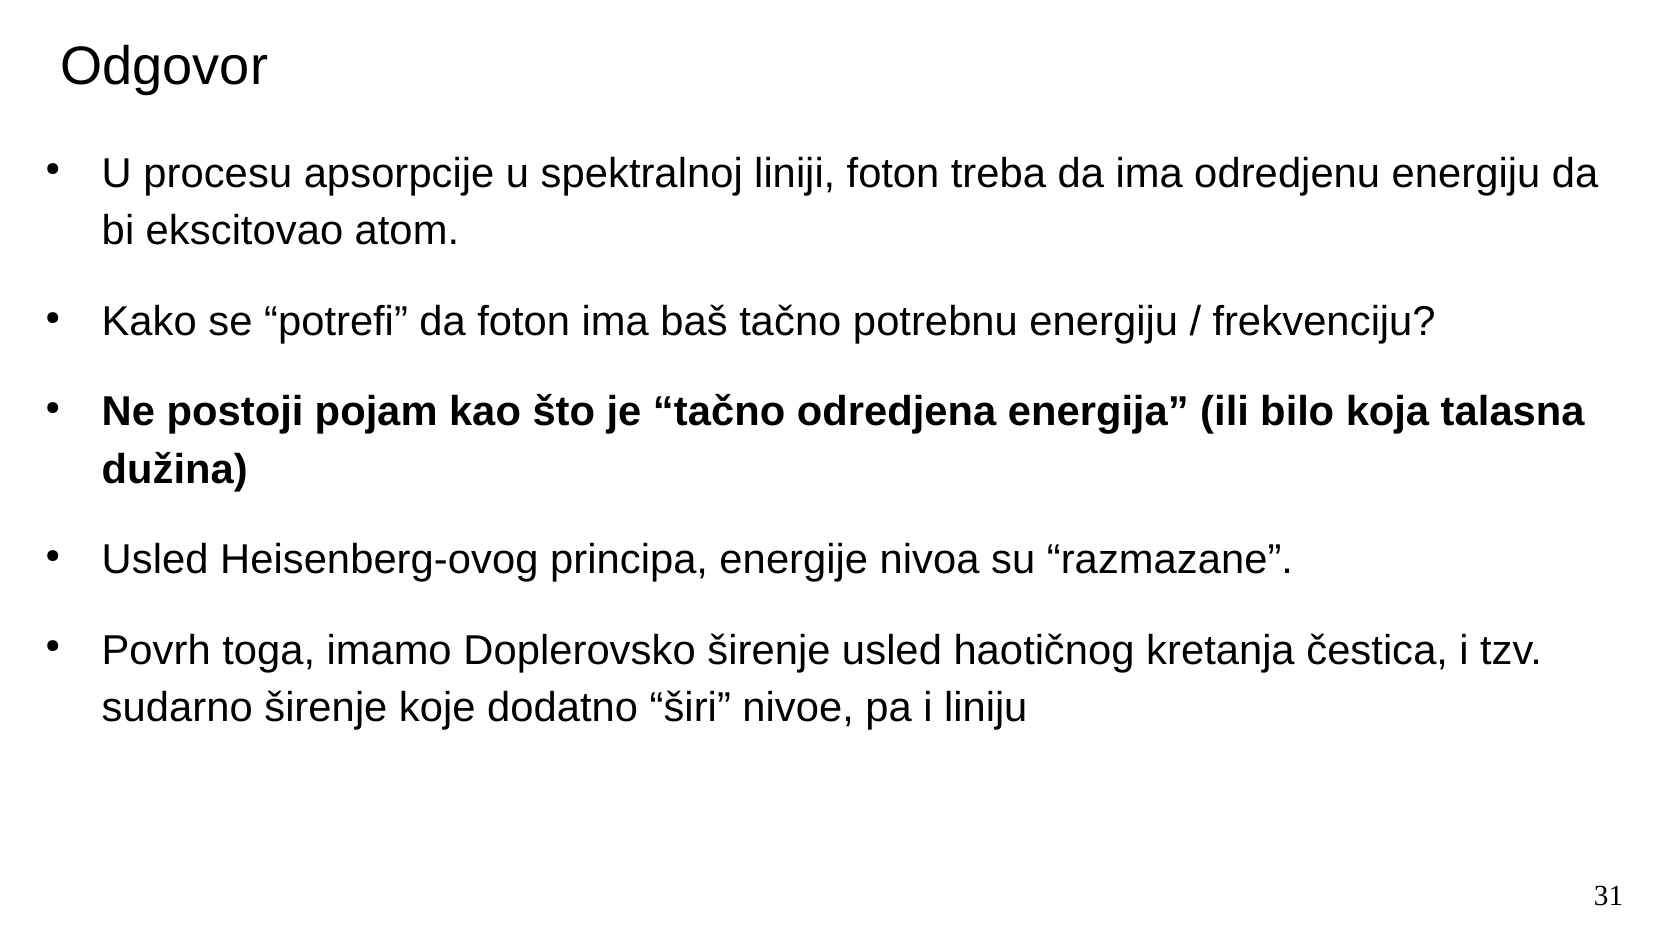

Odgovor
U procesu apsorpcije u spektralnoj liniji, foton treba da ima odredjenu energiju da bi ekscitovao atom.
Kako se “potrefi” da foton ima baš tačno potrebnu energiju / frekvenciju?
Ne postoji pojam kao što je “tačno odredjena energija” (ili bilo koja talasna dužina)
Usled Heisenberg-ovog principa, energije nivoa su “razmazane”.
Povrh toga, imamo Doplerovsko širenje usled haotičnog kretanja čestica, i tzv. sudarno širenje koje dodatno “širi” nivoe, pa i liniju
31